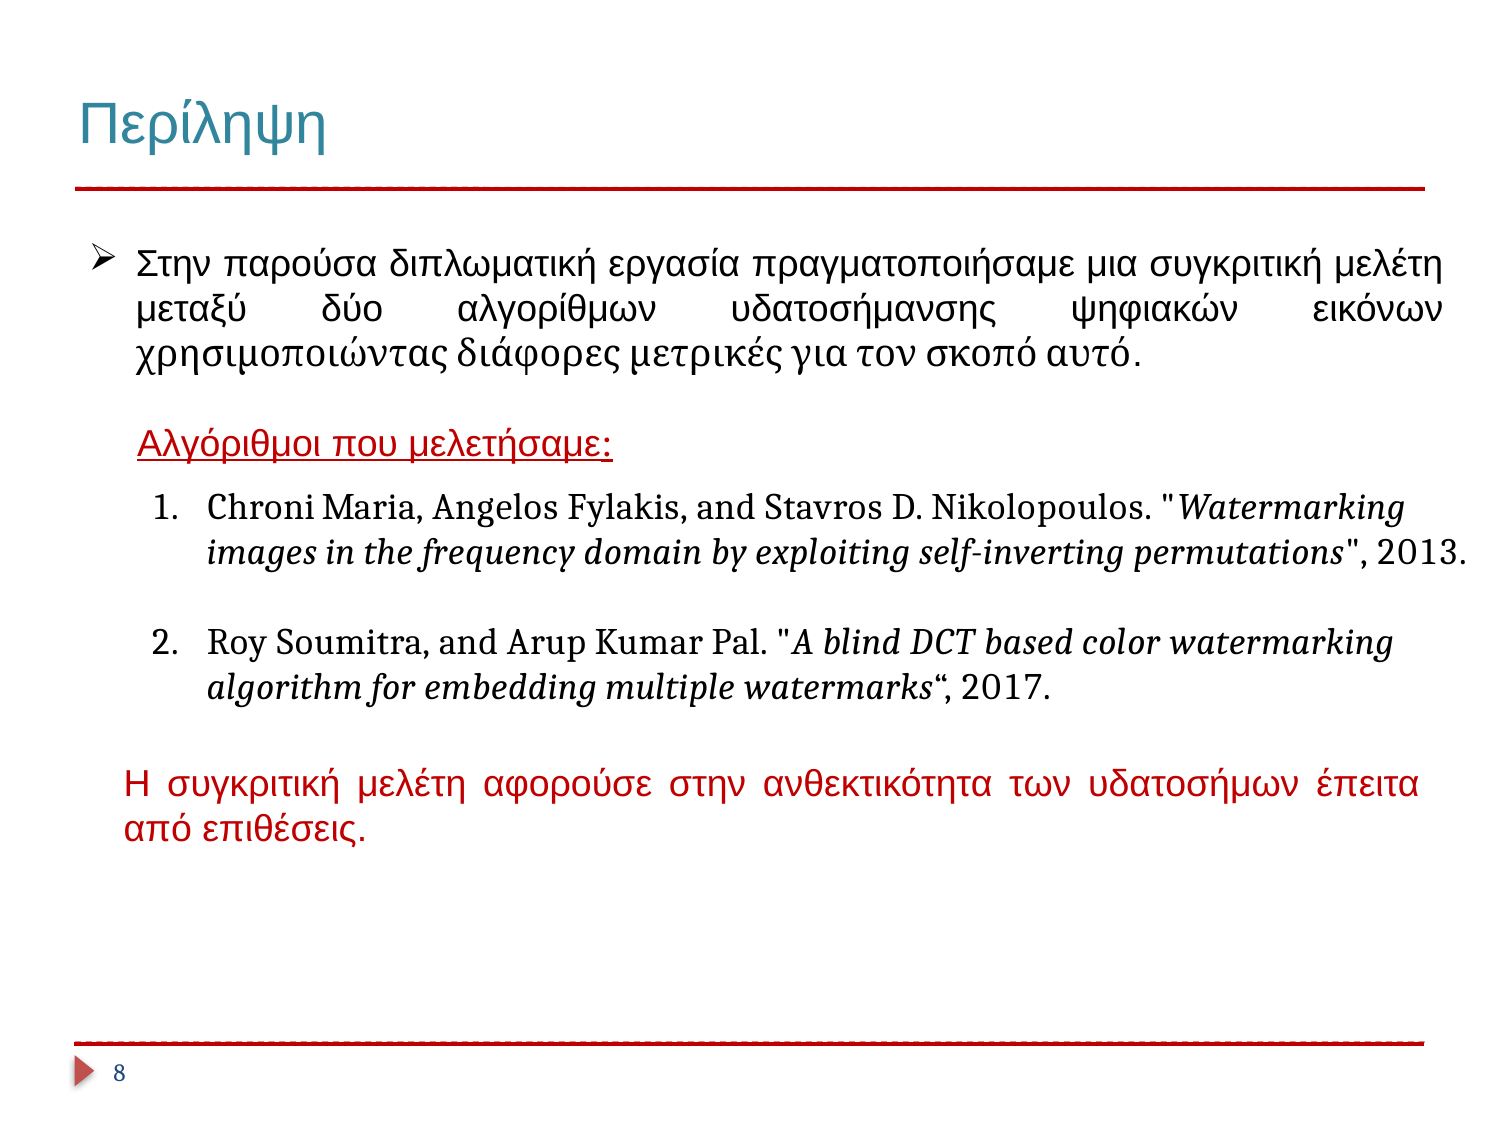

# Περίληψη
Στην παρούσα διπλωματική εργασία πραγματοποιήσαμε μια συγκριτική μελέτη μεταξύ δύο αλγορίθμων υδατοσήμανσης ψηφιακών εικόνων χρησιμοποιώντας διάφορες μετρικές για τον σκοπό αυτό.

    Αλγόριθμοι που μελετήσαμε:

Chroni Maria, Angelos Fylakis, and Stavros D. Nikolopoulos. "Watermarking images in the frequency domain by exploiting self-inverting permutations", 2013.

Roy Soumitra, and Arup Kumar Pal. "A blind DCT based color watermarking algorithm for embedding multiple watermarks“, 2017.
Η συγκριτική μελέτη αφορούσε στην ανθεκτικότητα των υδατοσήμων έπειτα από επιθέσεις.
8